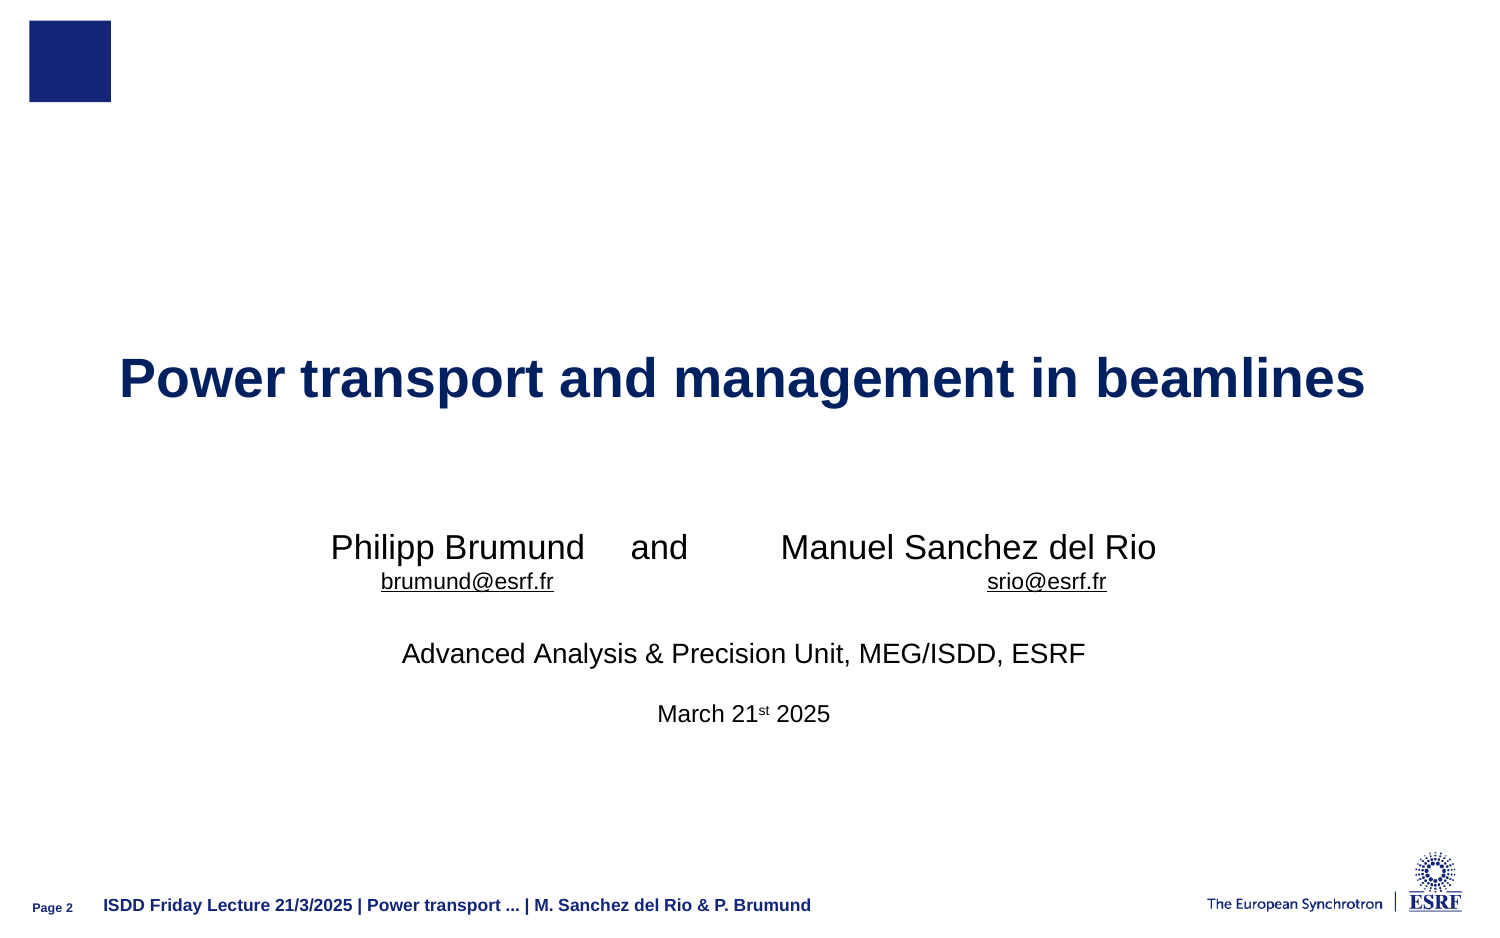

#
Power transport and management in beamlines

Philipp Brumund 	and 	Manuel Sanchez del Rio
brumund@esrf.fr 			 srio@esrf.fr

Advanced Analysis & Precision Unit, MEG/ISDD, ESRF

March 21st 2025

ISDD Friday Lecture 21/3/2025 | Power transport ... | M. Sanchez del Rio & P. Brumund
Page 2